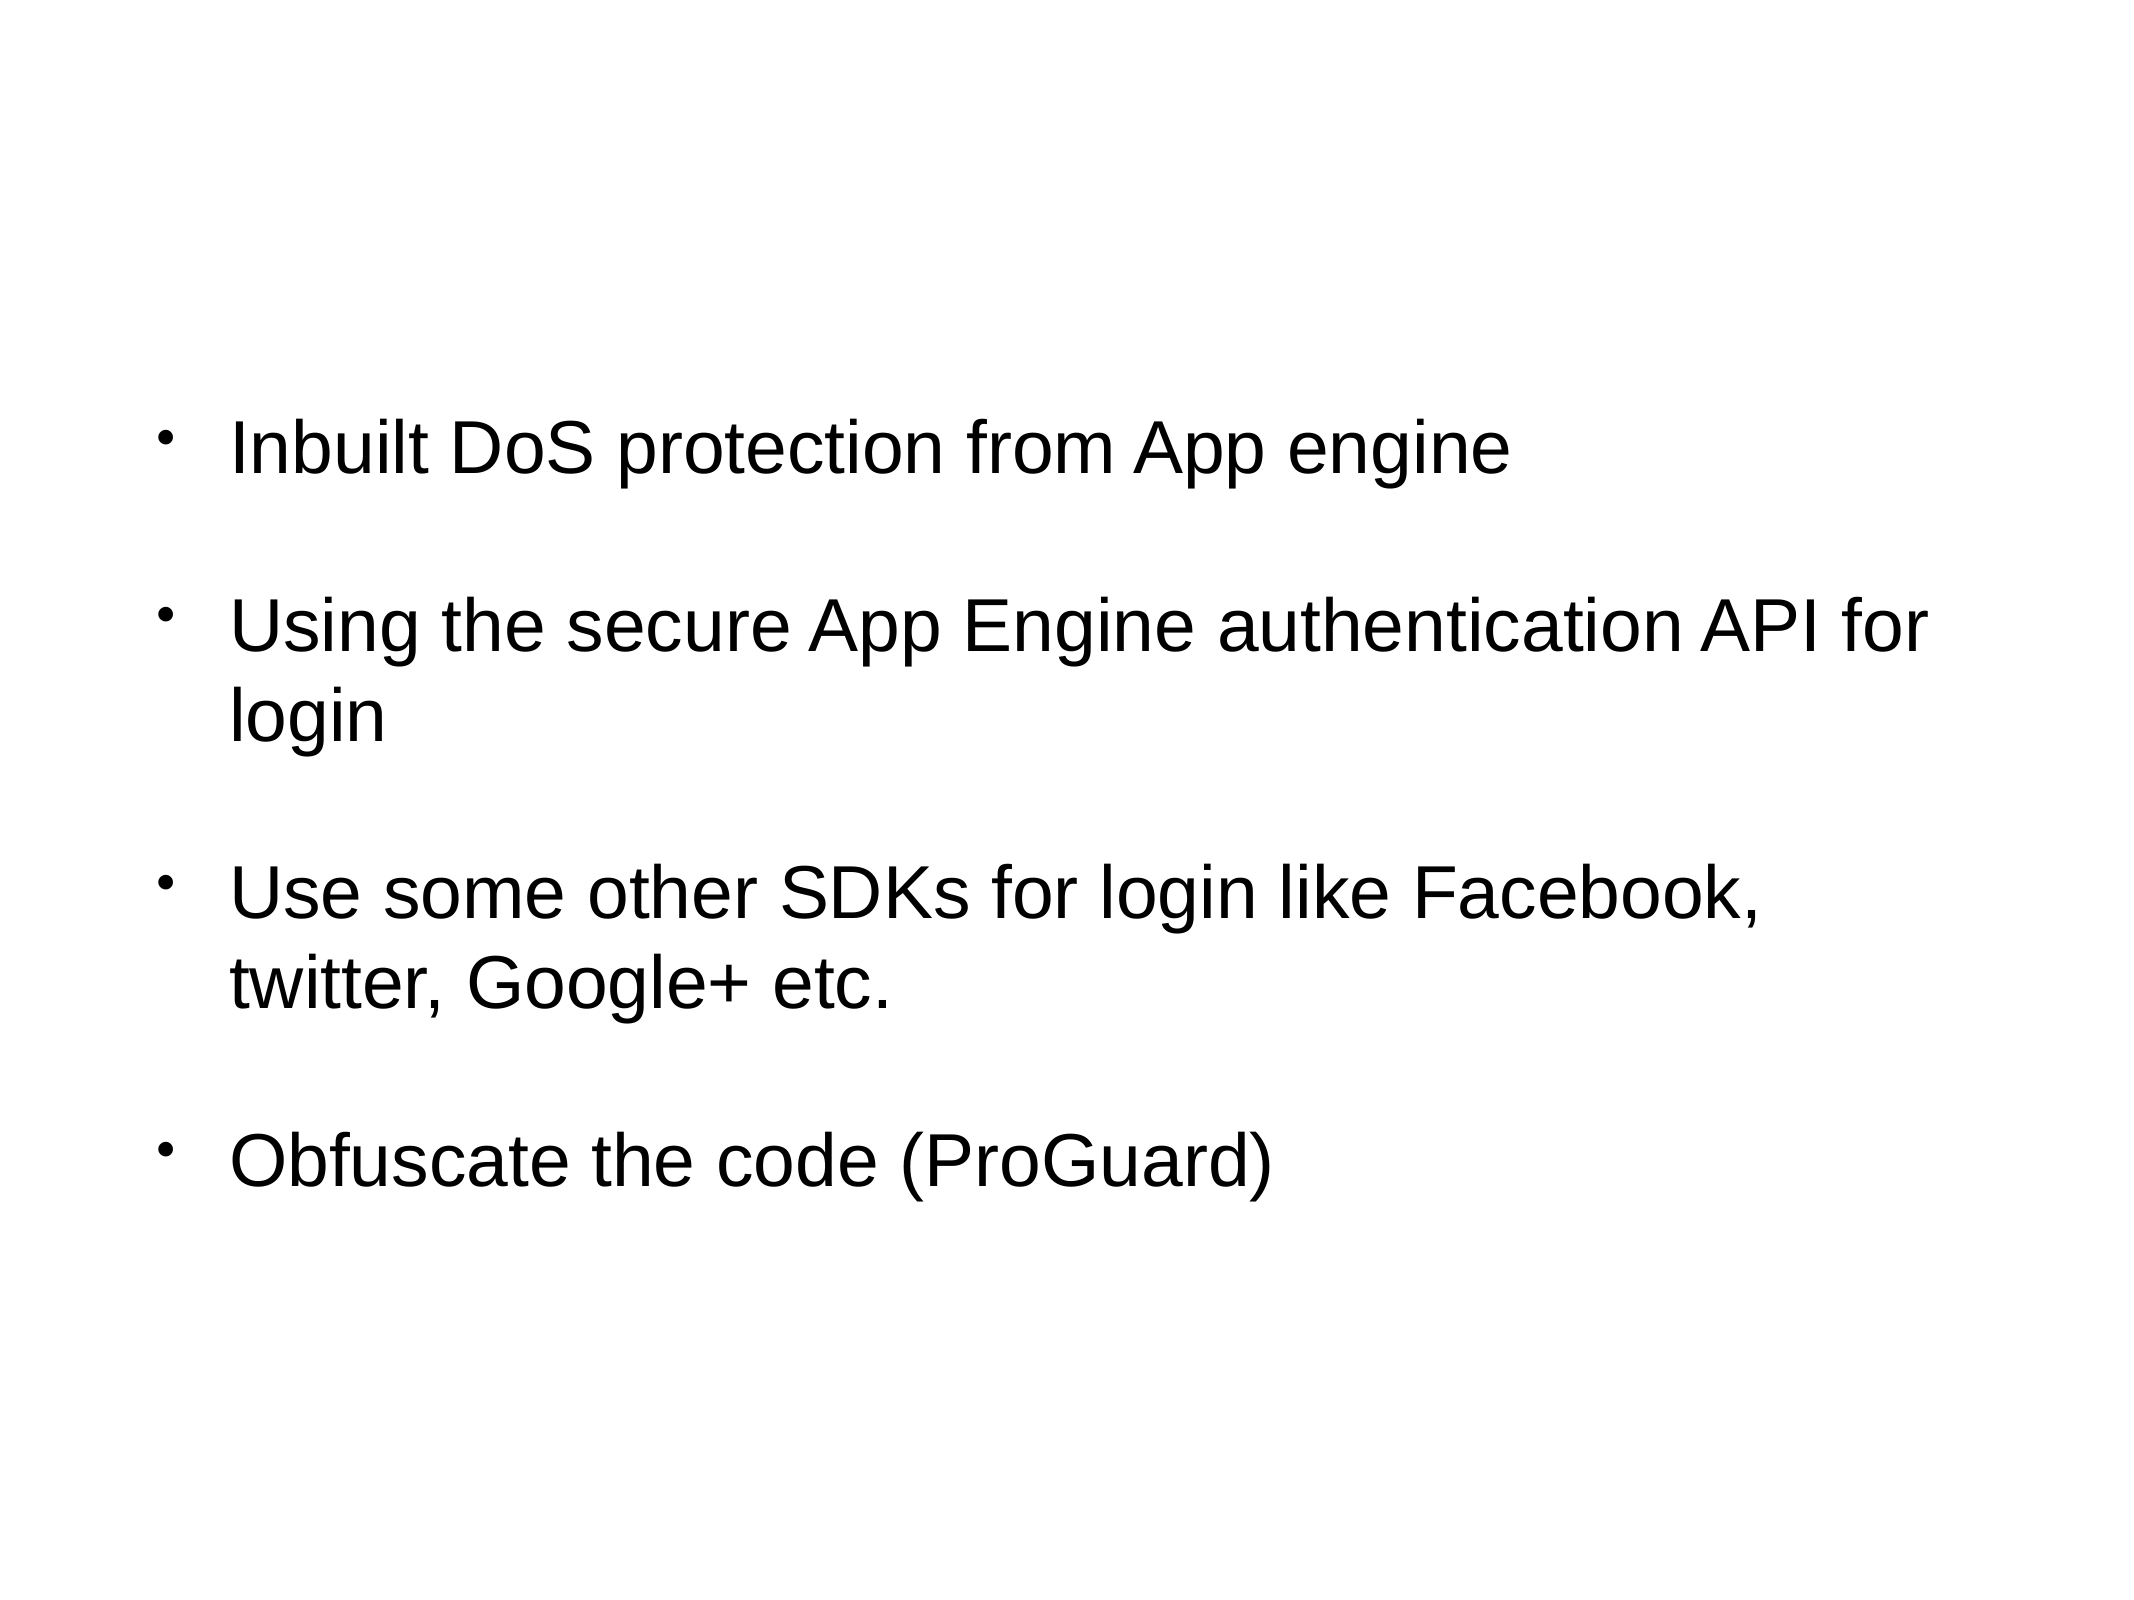

Inbuilt DoS protection from App engine
Using the secure App Engine authentication API for login
Use some other SDKs for login like Facebook, twitter, Google+ etc.
Obfuscate the code (ProGuard)